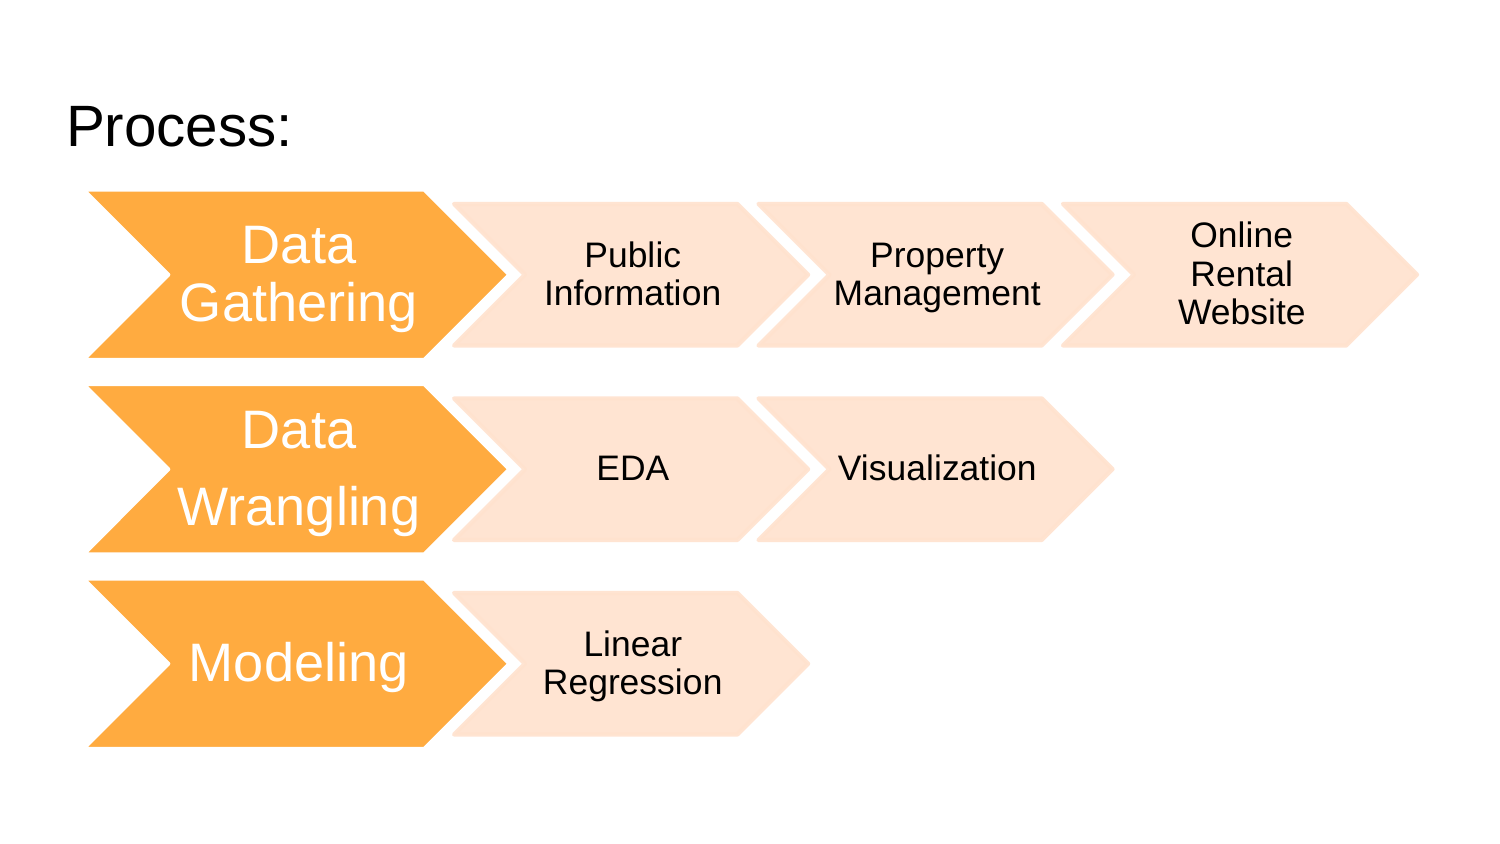

# Process:
Data Gathering
Public Information
Property Management
Online Rental Website
Data
Wrangling
EDA
Visualization
Modeling
Linear Regression